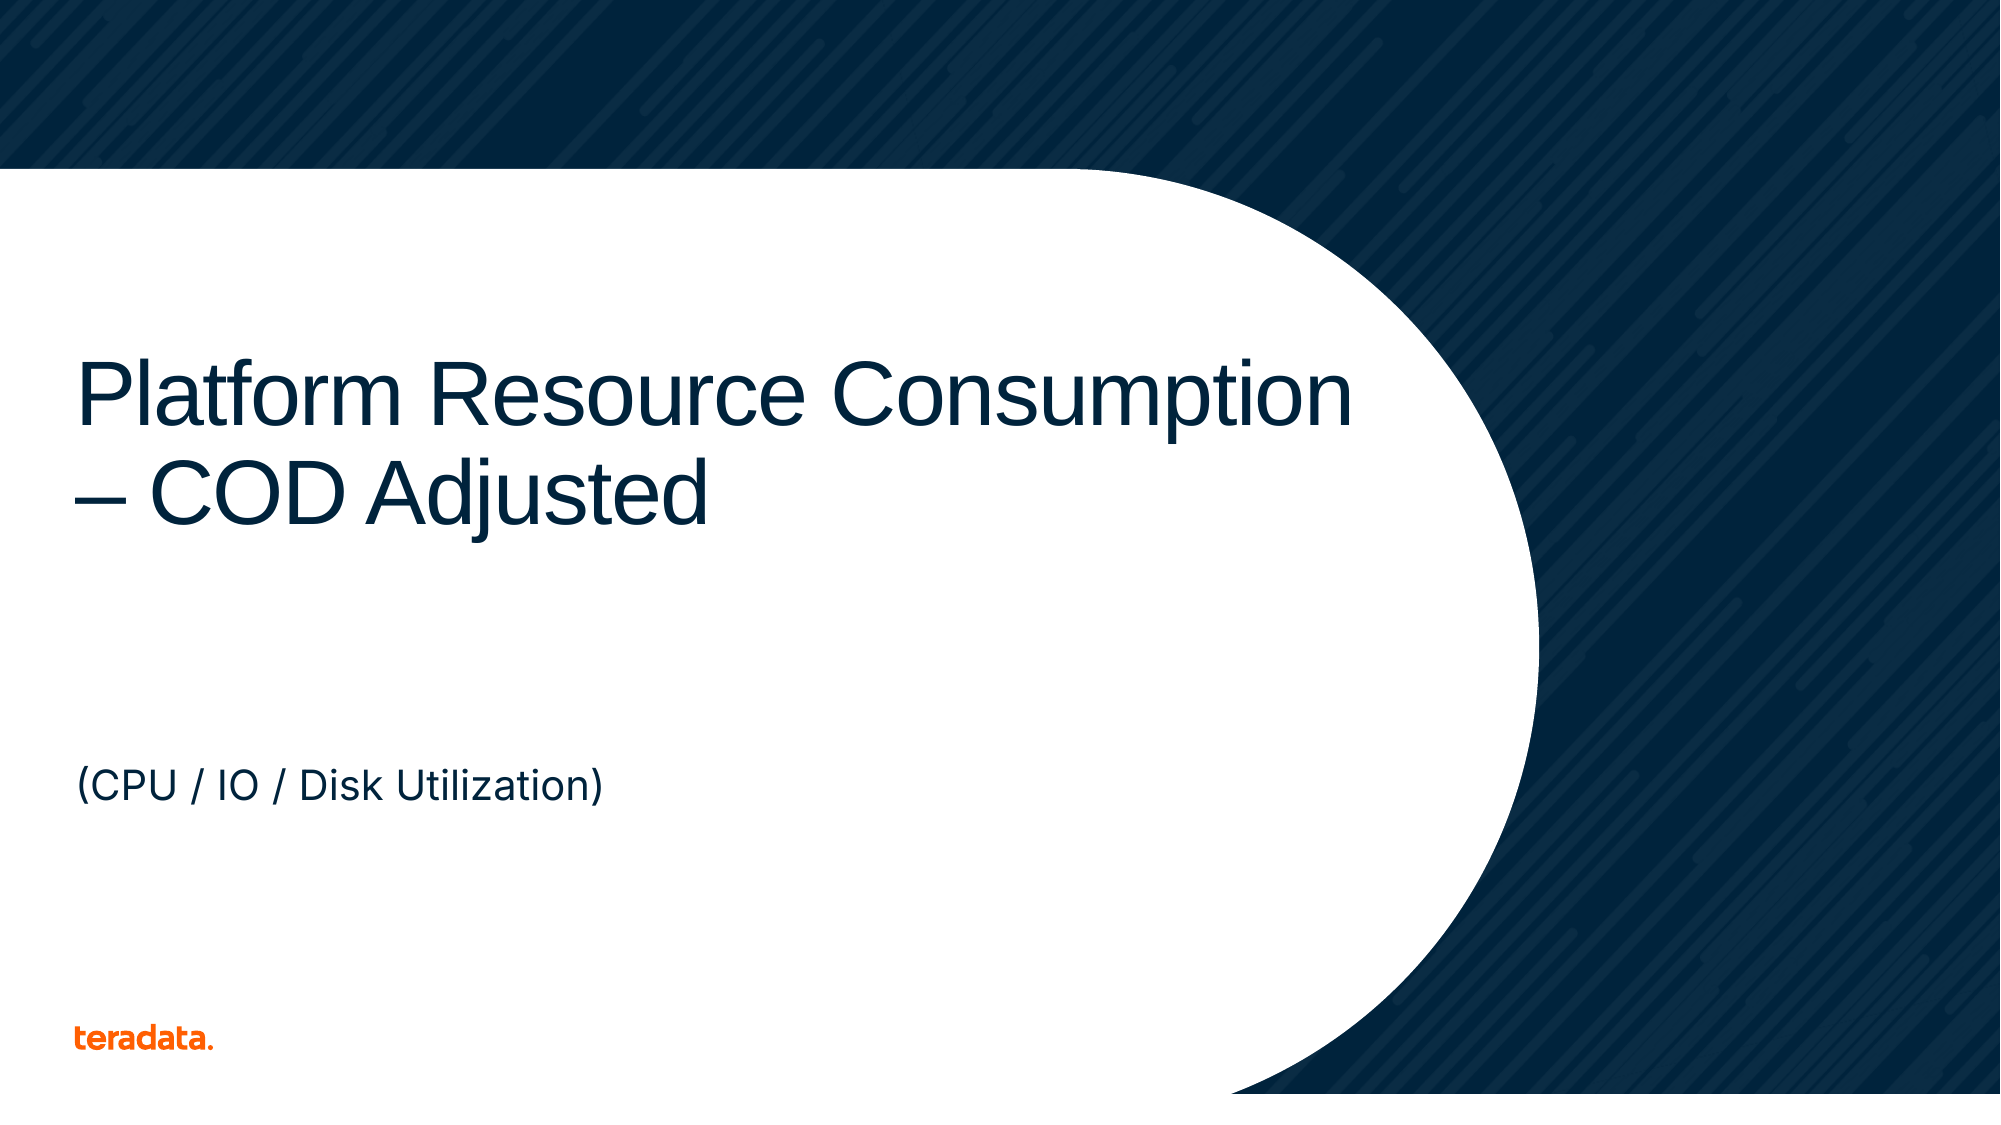

# Platform Resource Consumption – COD Adjusted
(CPU / IO / Disk Utilization)